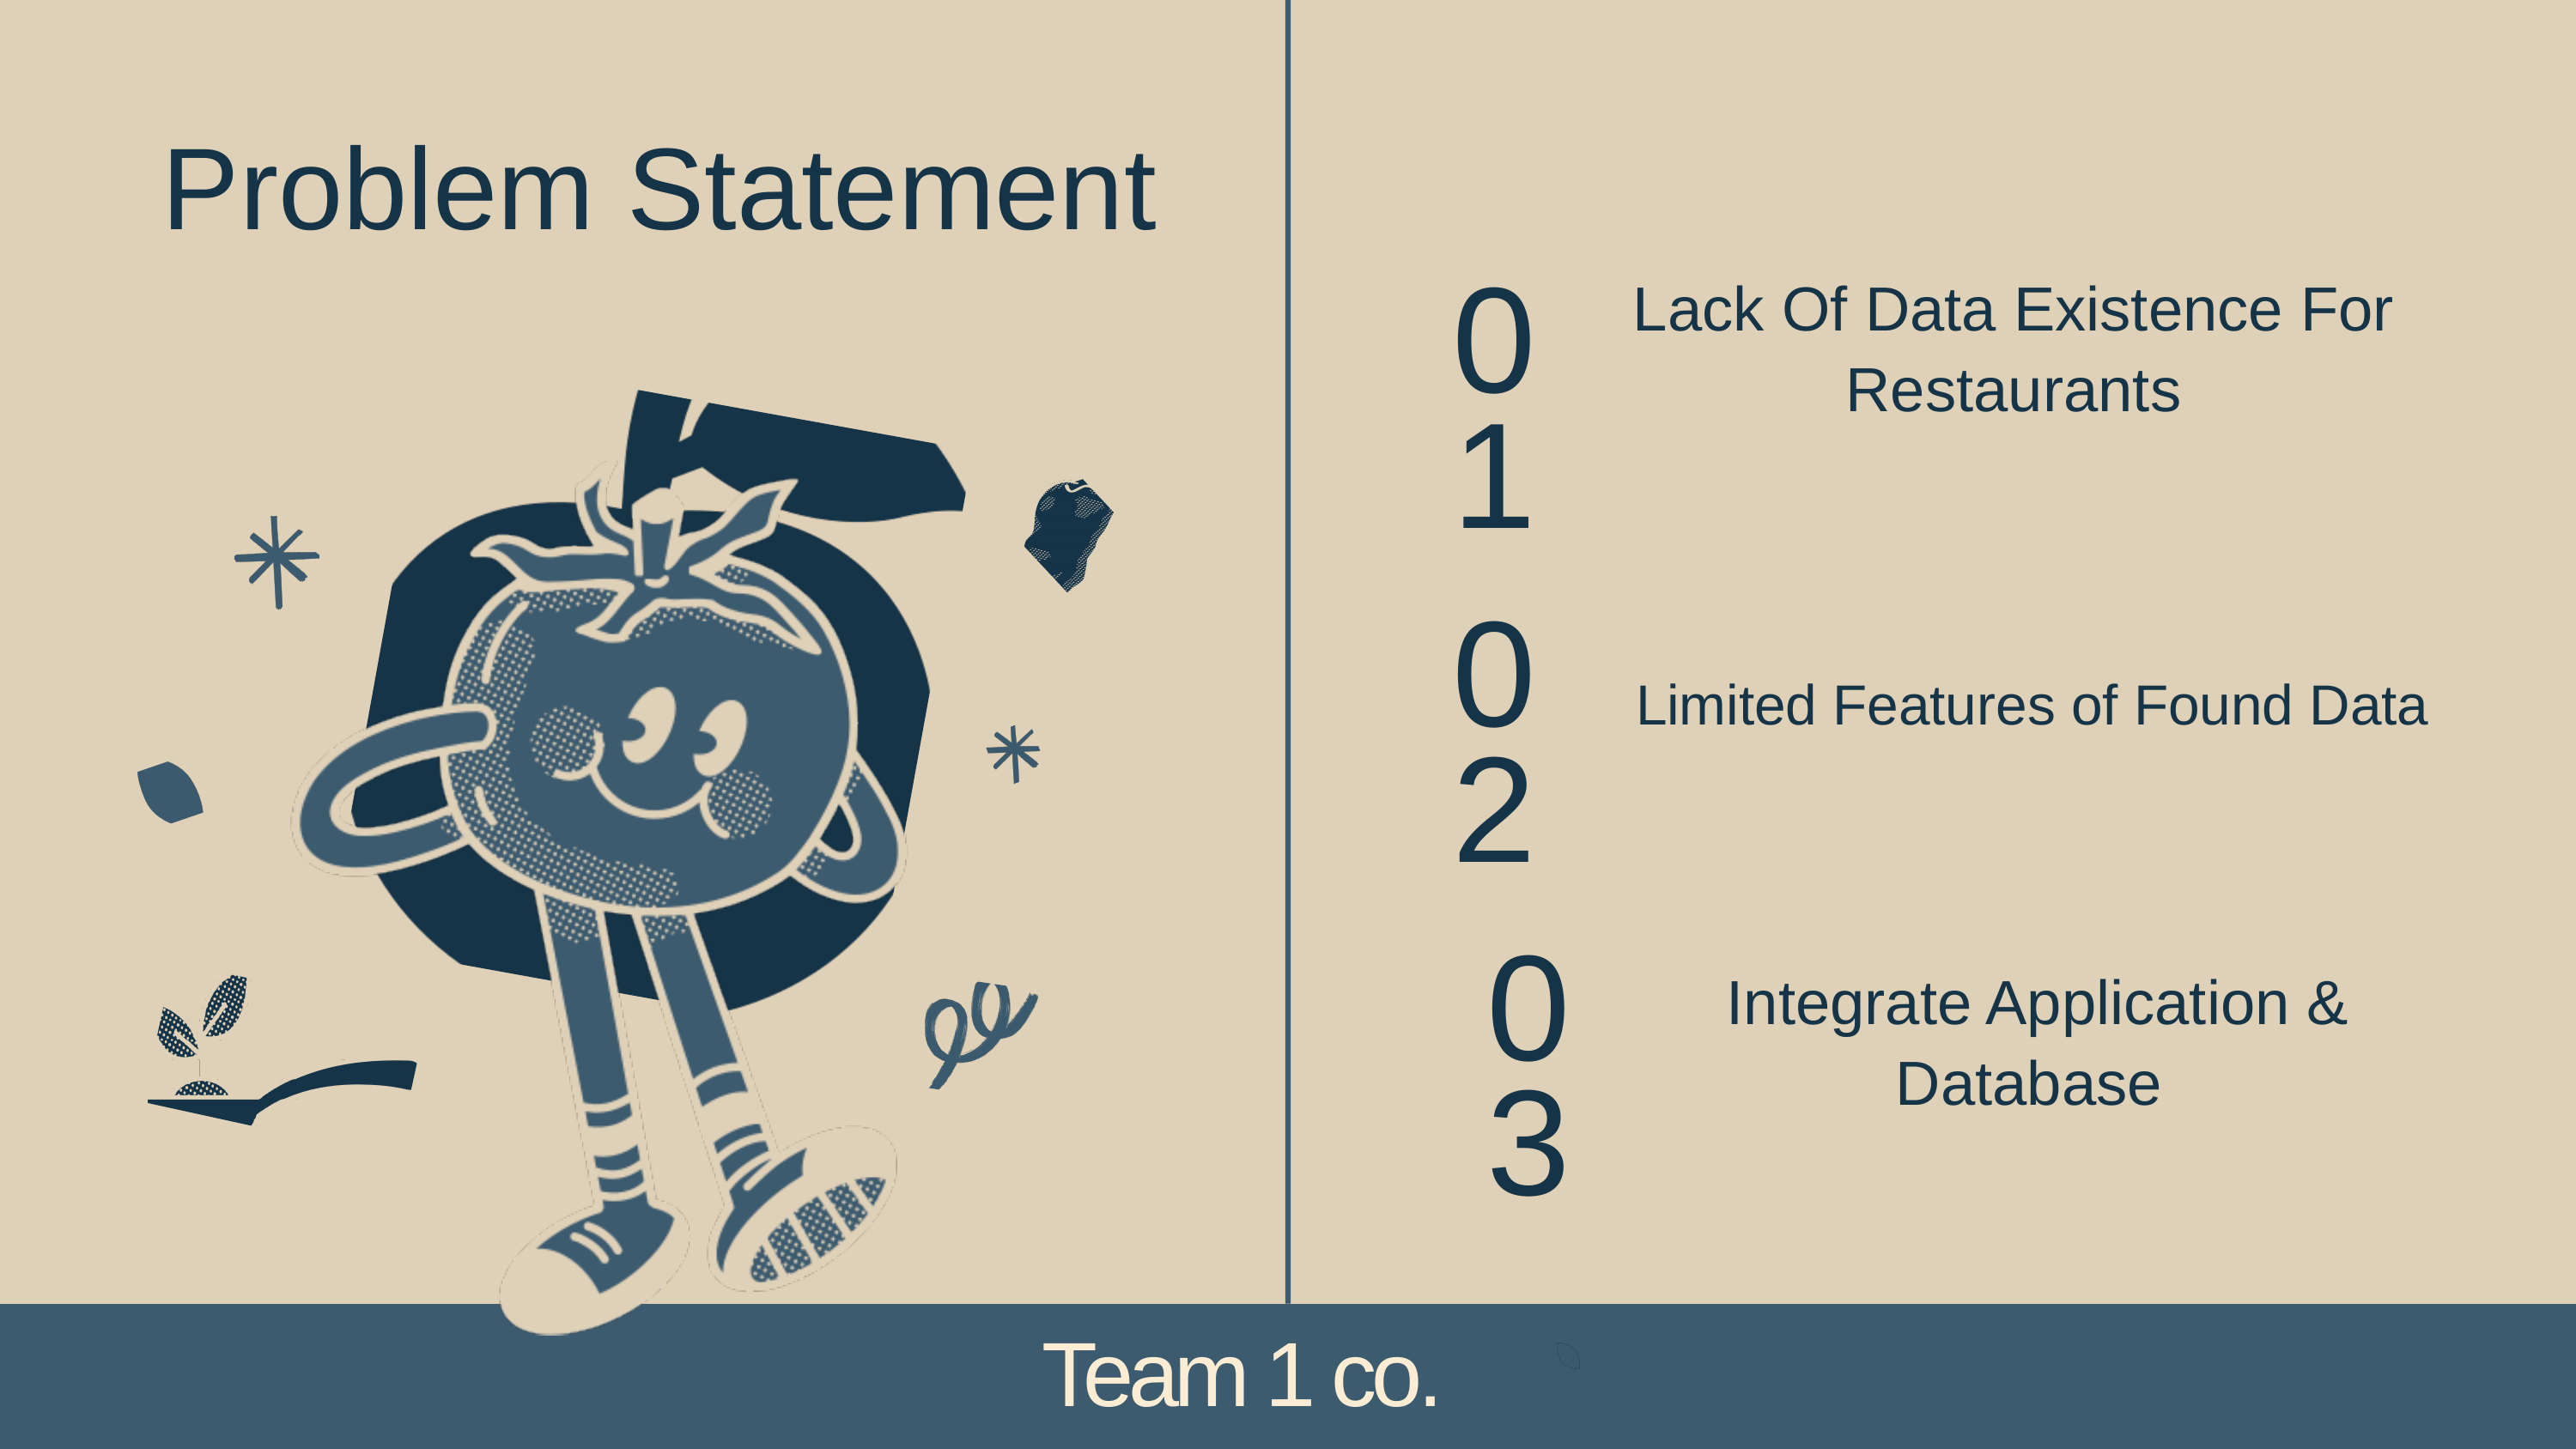

Problem Statement
Lack Of Data Existence For Restaurants
01

02
Limited Features of Found Data

03
Integrate Application & Database

Team 1 co.